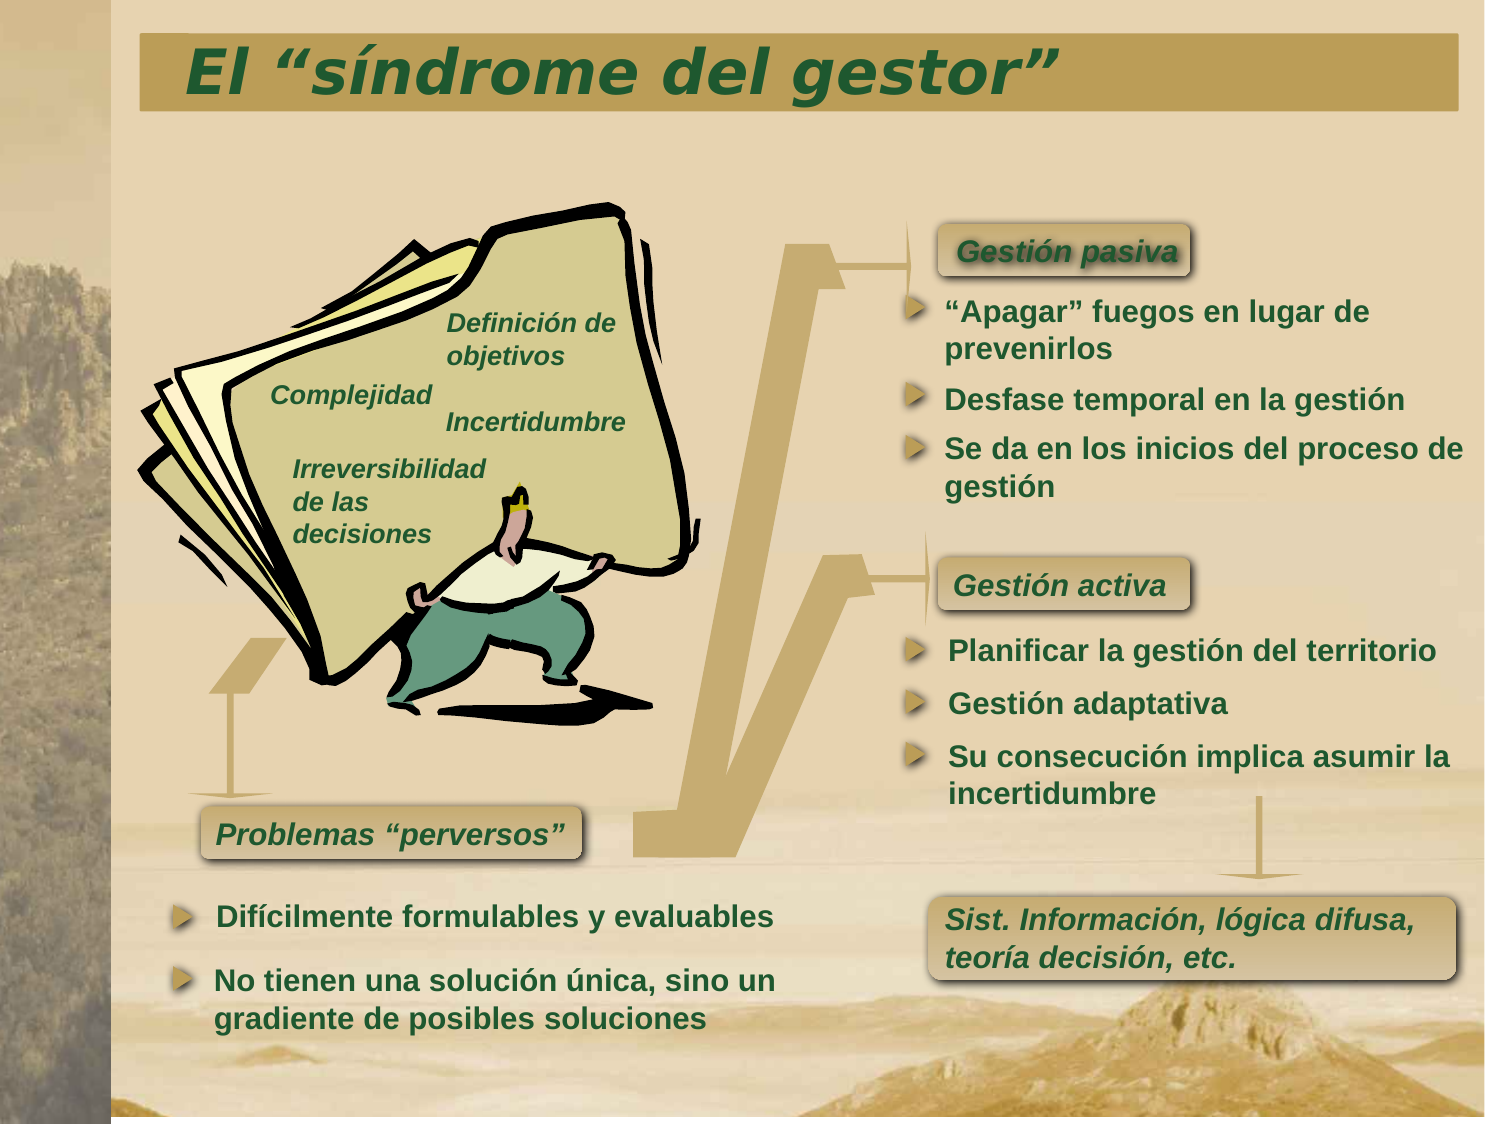

El “síndrome del gestor”

Gestión pasiva
“Apagar” fuegos en lugar de prevenirlos

Definición de objetivos
Complejidad
Desfase temporal en la gestión

Incertidumbre
Se da en los inicios del proceso de gestión

Irreversibilidad de las decisiones

Gestión activa
Planificar la gestión del territorio

Problemas “perversos”
Gestión adaptativa

Su consecución implica asumir la incertidumbre

Sist. Información, lógica difusa, teoría decisión, etc.

Difícilmente formulables y evaluables

No tienen una solución única, sino un gradiente de posibles soluciones